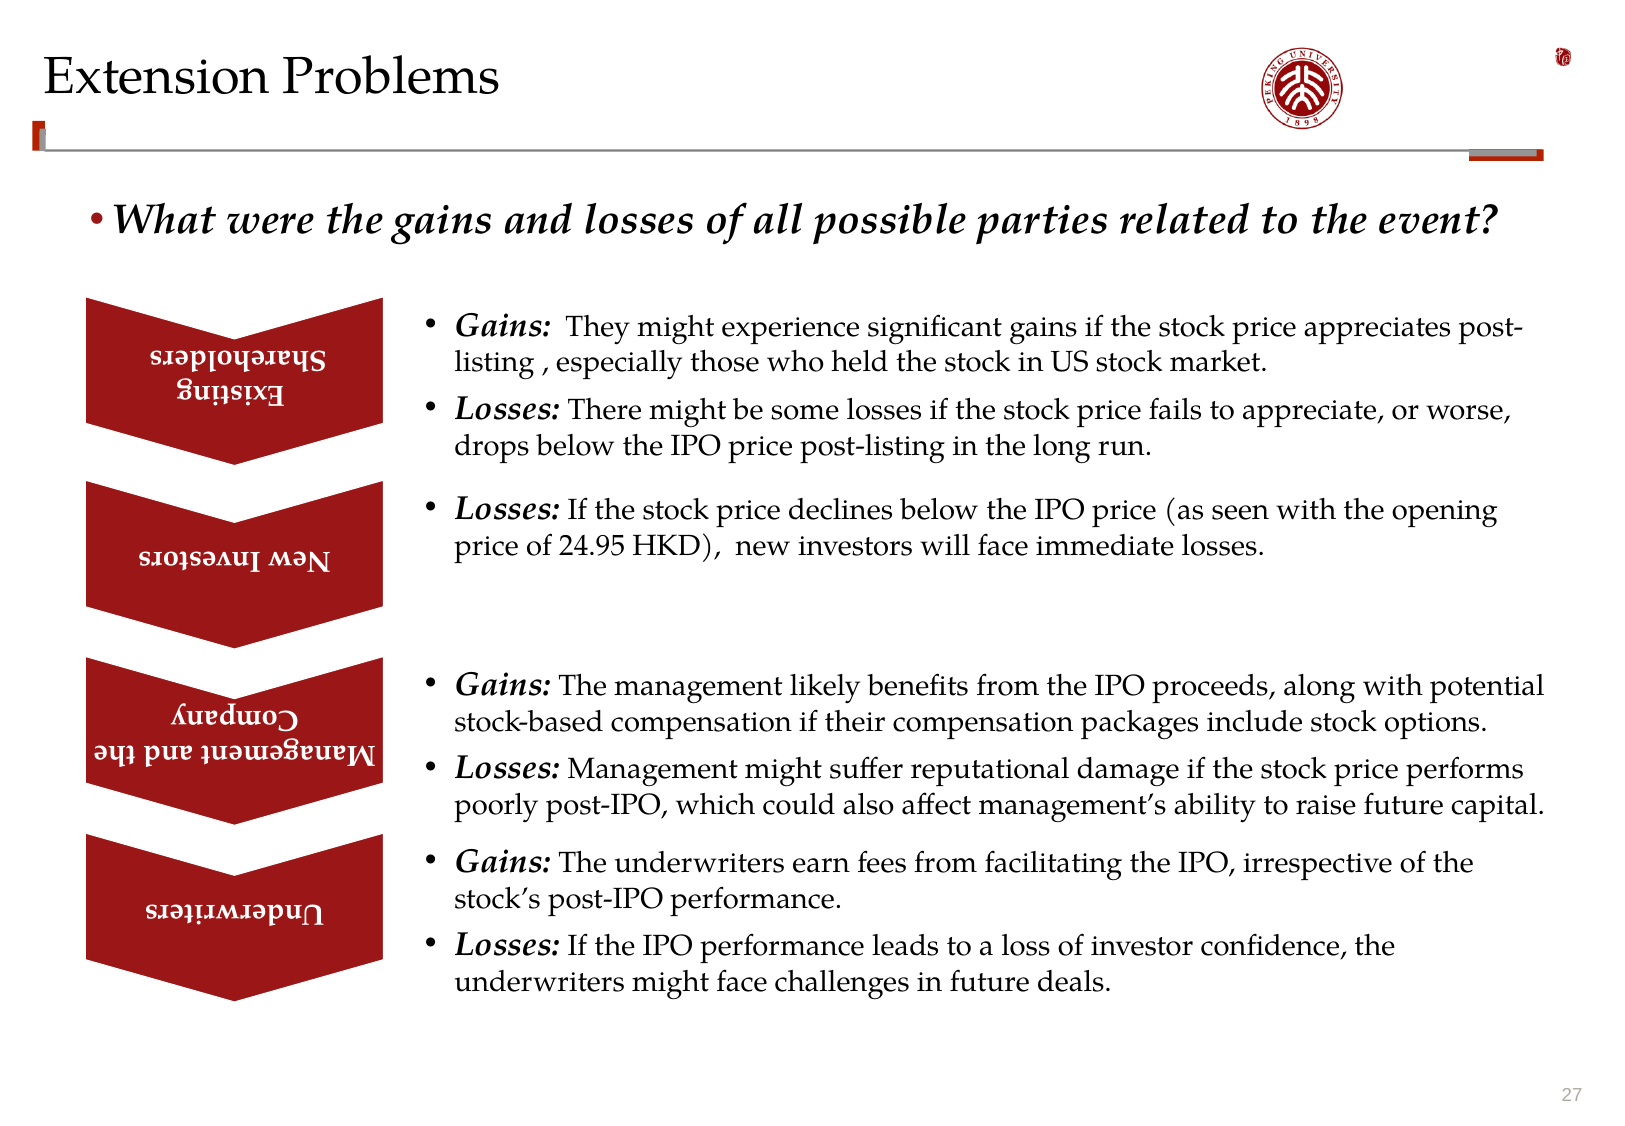

# Extension Problems
What were the gains and losses of all possible parties related to the event?
 Existing Shareholders
Gains:  They might experience significant gains if the stock price appreciates post-listing , especially those who held the stock in US stock market.
Losses: There might be some losses if the stock price fails to appreciate, or worse, drops below the IPO price post-listing in the long run.
New Investors
Losses: If the stock price declines below the IPO price (as seen with the opening price of 24.95 HKD),  new investors will face immediate losses.
Management and the Company
Gains: The management likely benefits from the IPO proceeds, along with potential stock-based compensation if their compensation packages include stock options.
Losses: Management might suffer reputational damage if the stock price performs poorly post-IPO, which could also affect management’s ability to raise future capital.
Underwriters
Gains: The underwriters earn fees from facilitating the IPO, irrespective of the stock’s post-IPO performance.
Losses: If the IPO performance leads to a loss of investor confidence, the underwriters might face challenges in future deals.